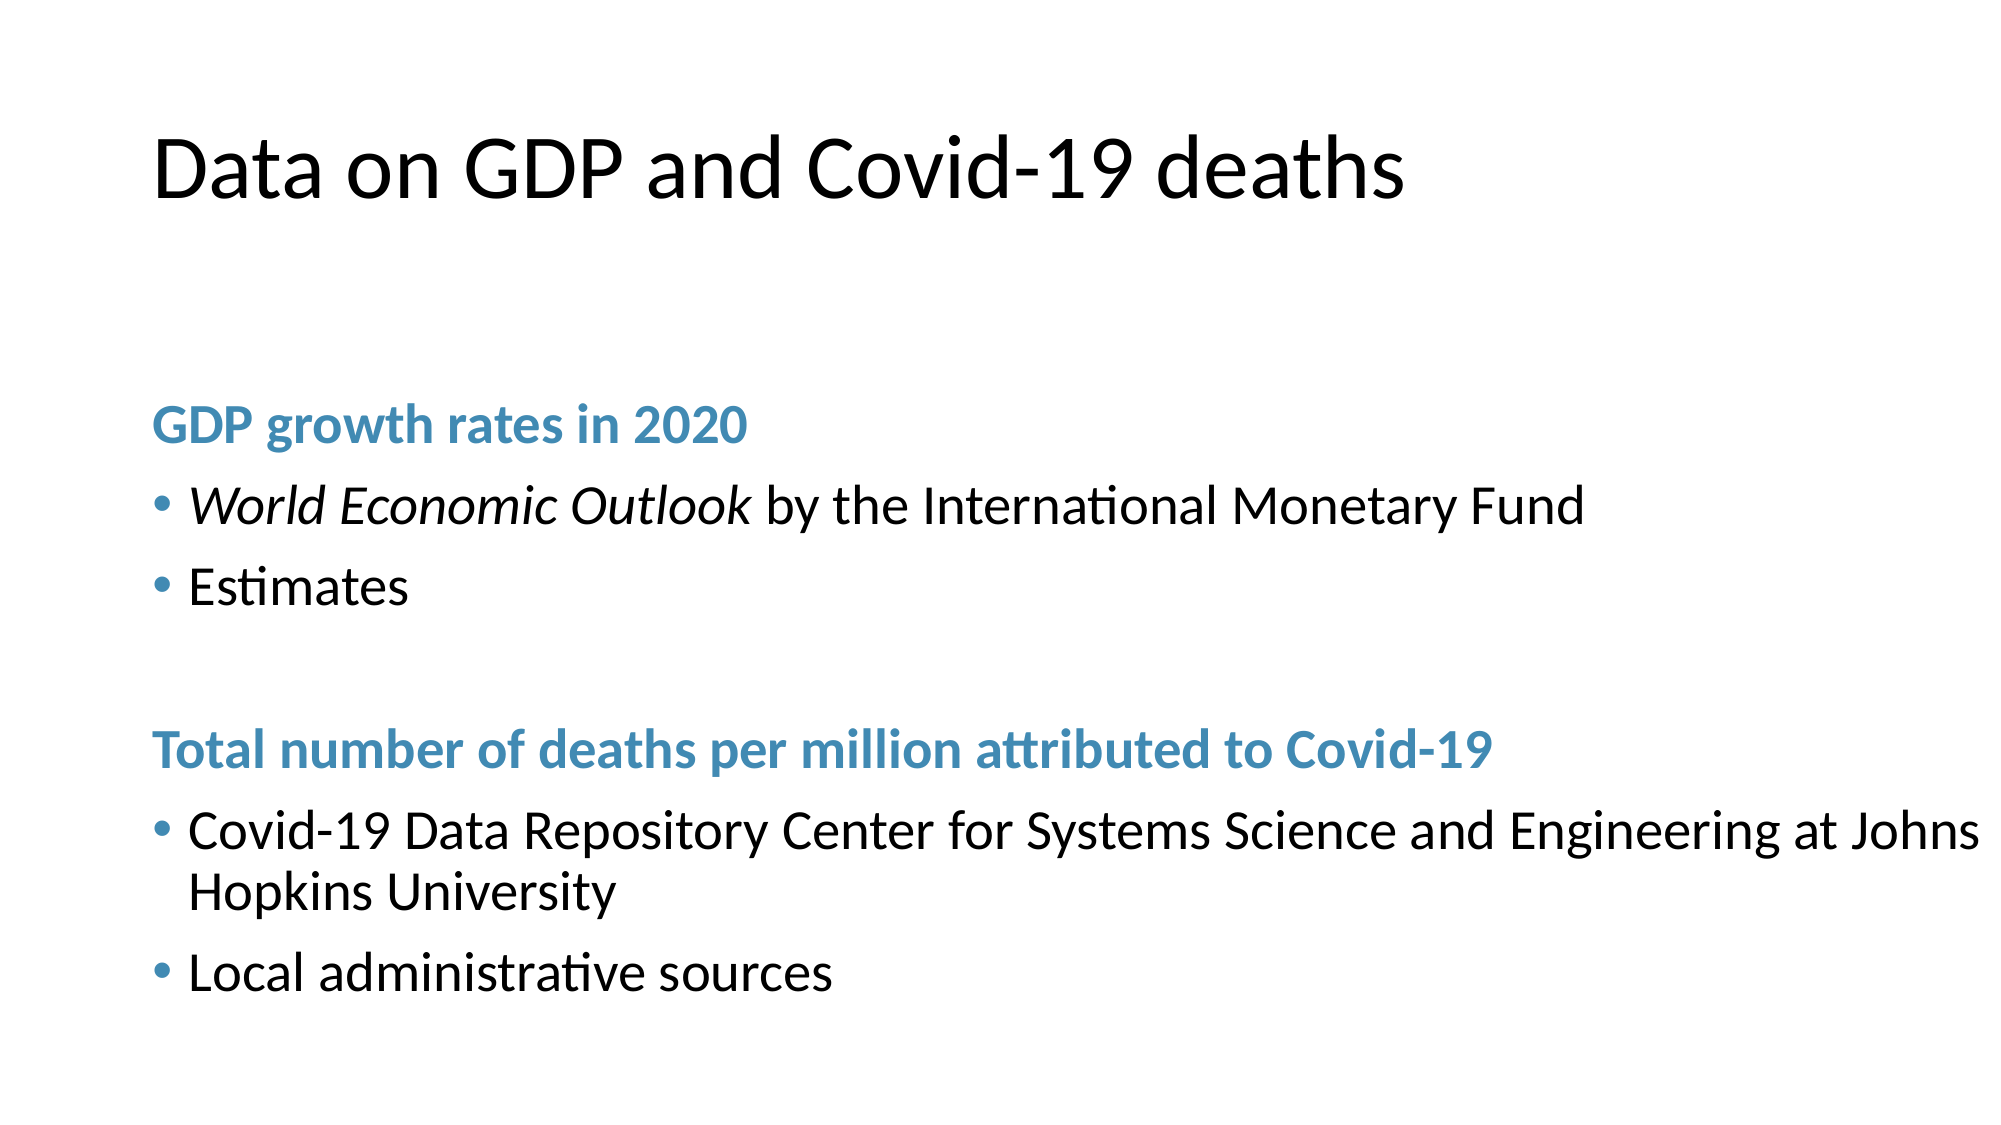

# Data on GDP and Covid-19 deaths

GDP growth rates in 2020
World Economic Outlook by the International Monetary Fund
Estimates

Total number of deaths per million attributed to Covid-19
Covid-19 Data Repository Center for Systems Science and Engineering at Johns Hopkins University
Local administrative sources